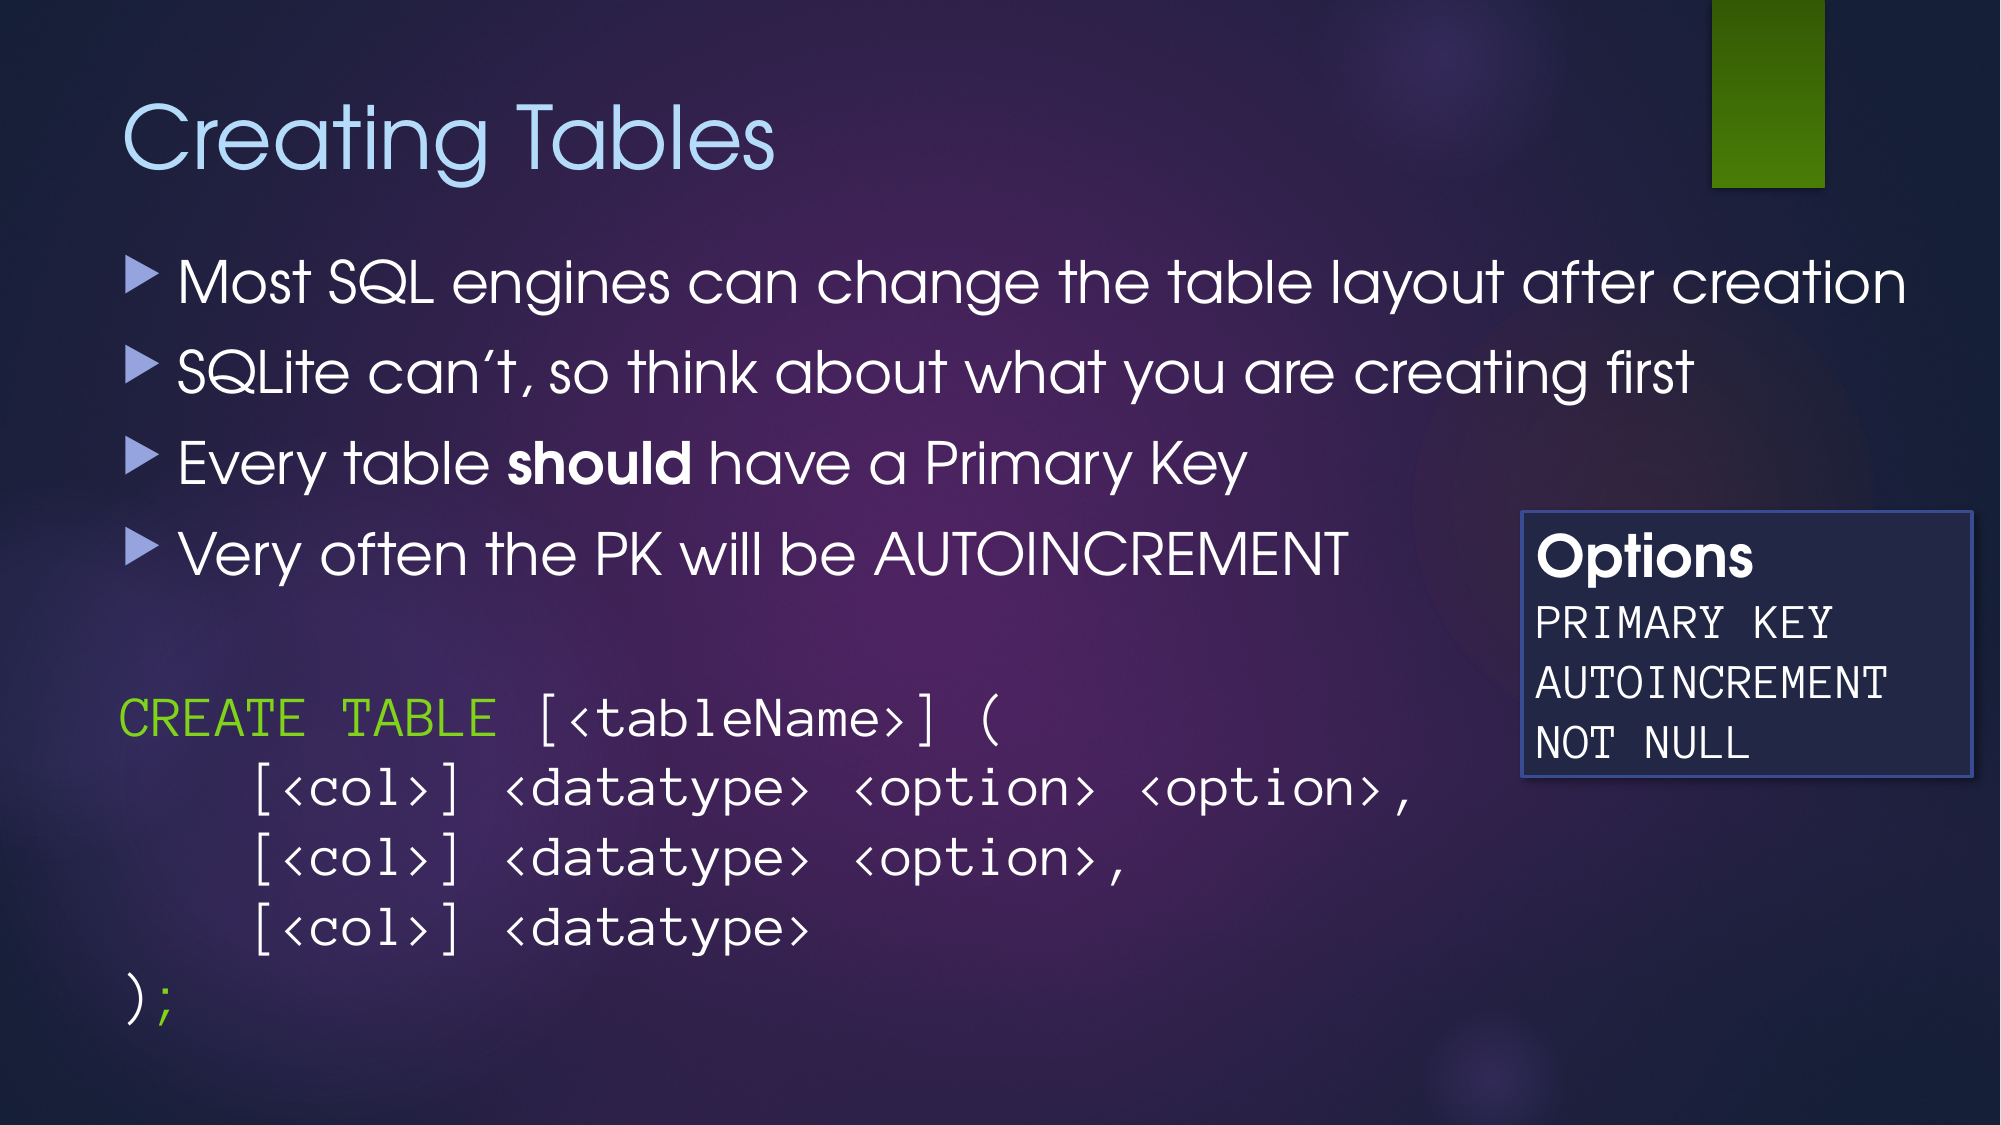

# Creating Tables
Most SQL engines can change the table layout after creation
SQLite can’t, so think about what you are creating first
Every table should have a Primary Key
Very often the PK will be AUTOINCREMENT

CREATE TABLE [<tableName>] (
    [<col>] <datatype> <option> <option>,
    [<col>] <datatype> <option>,
    [<col>] <datatype>
);
Options
PRIMARY KEY AUTOINCREMENT
NOT NULL